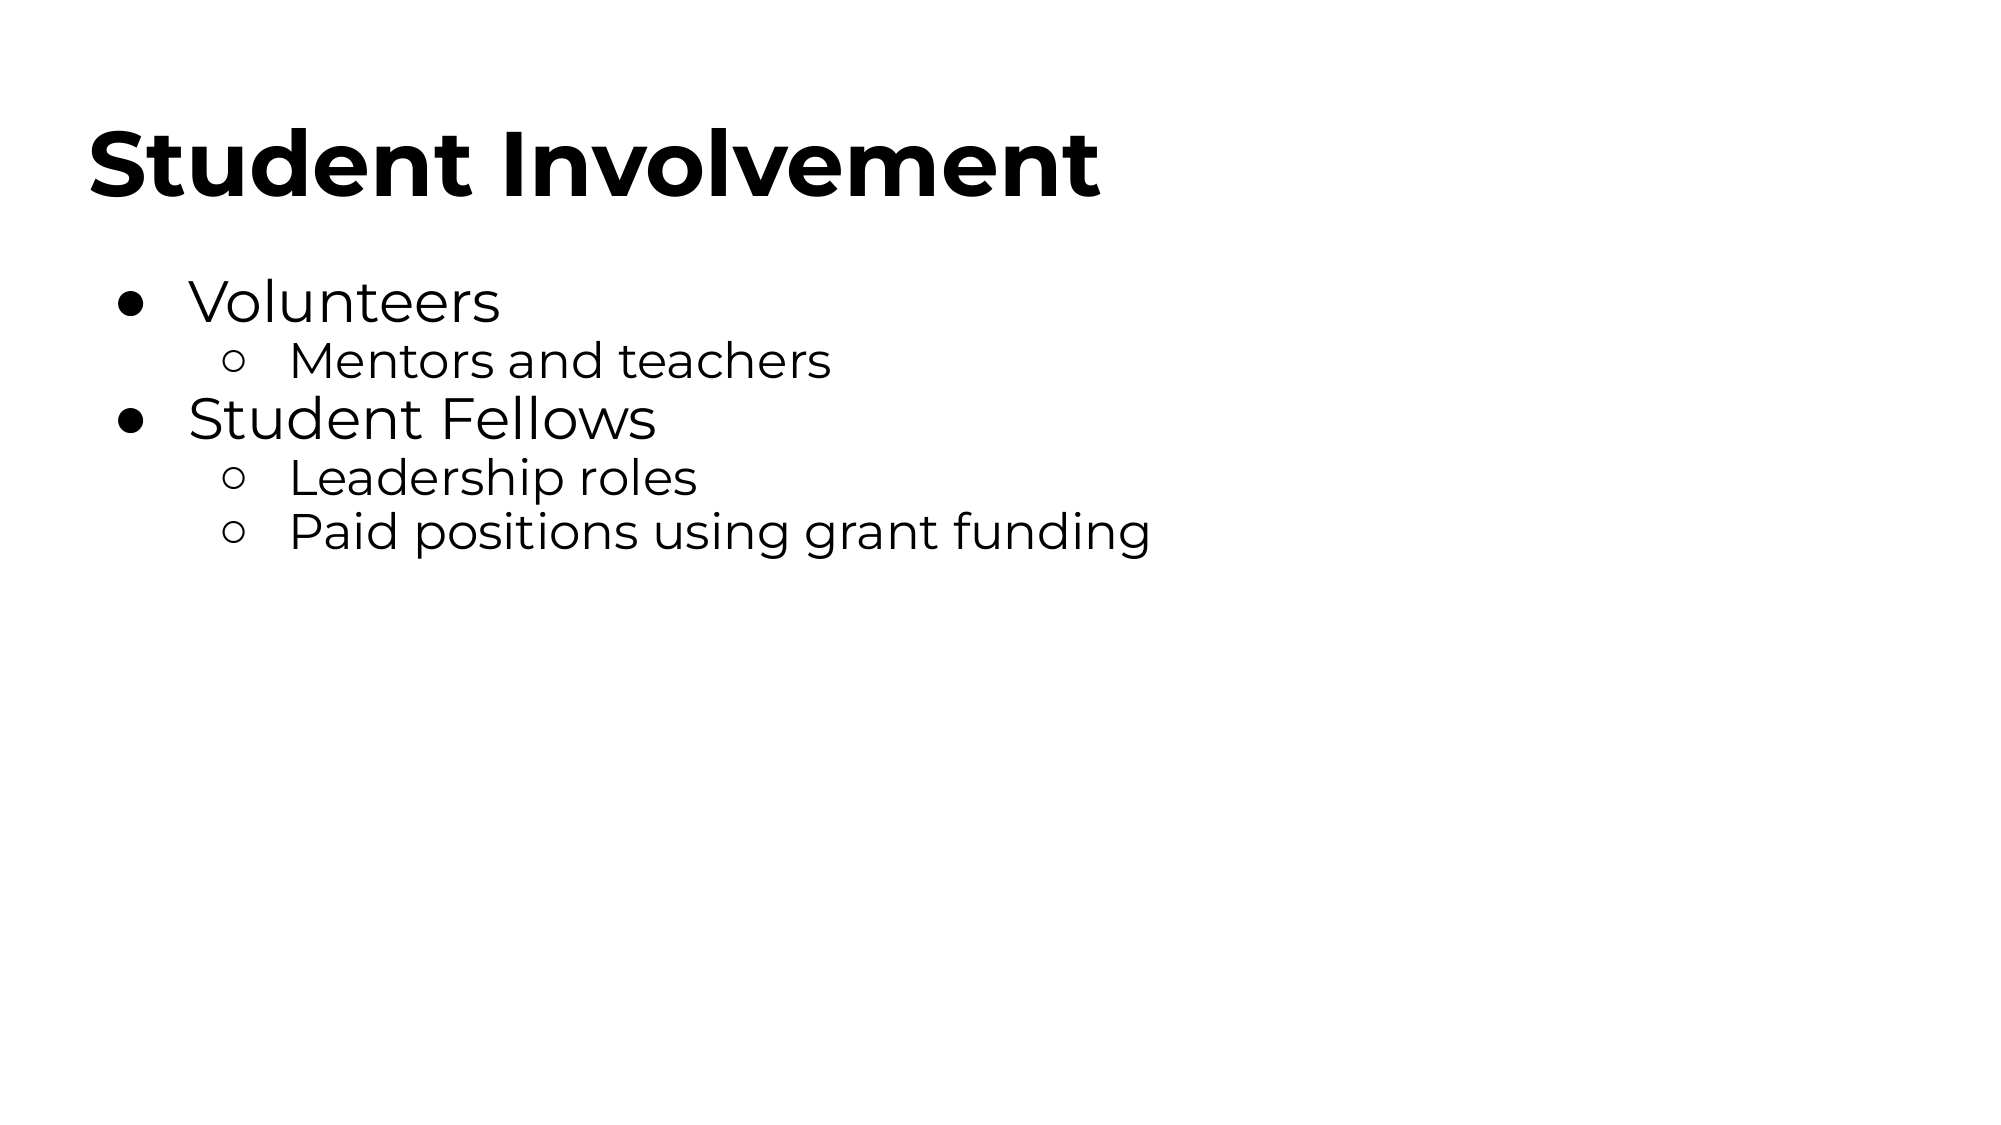

# Student Involvement
Volunteers
Mentors and teachers
Student Fellows
Leadership roles
Paid positions using grant funding